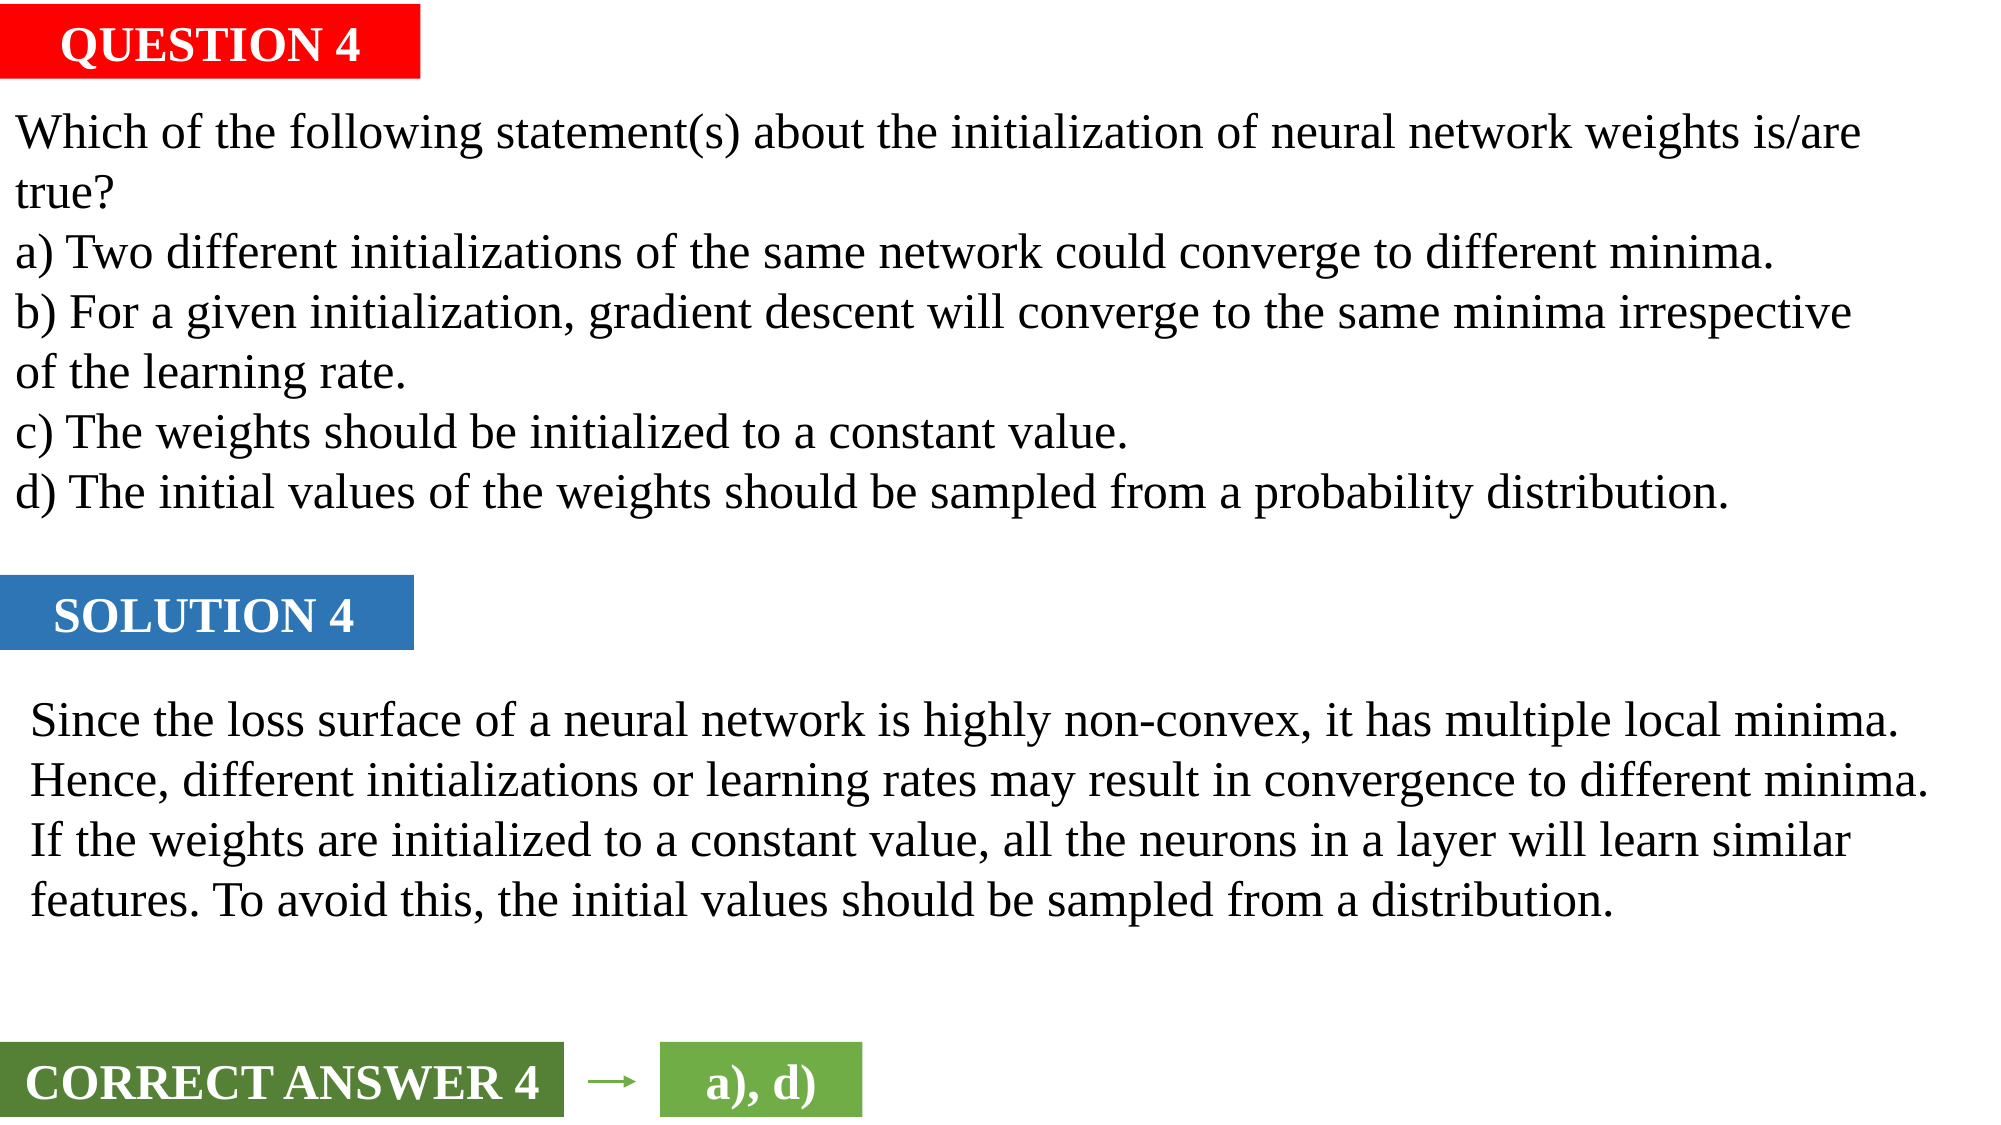

QUESTION 4
Which of the following statement(s) about the initialization of neural network weights is/are
true?
a) Two different initializations of the same network could converge to different minima.
b) For a given initialization, gradient descent will converge to the same minima irrespective
of the learning rate.
c) The weights should be initialized to a constant value.
d) The initial values of the weights should be sampled from a probability distribution.
SOLUTION 4
Since the loss surface of a neural network is highly non-convex, it has multiple local minima.
Hence, different initializations or learning rates may result in convergence to different minima.
If the weights are initialized to a constant value, all the neurons in a layer will learn similar features. To avoid this, the initial values should be sampled from a distribution.
a), d)
CORRECT ANSWER 4